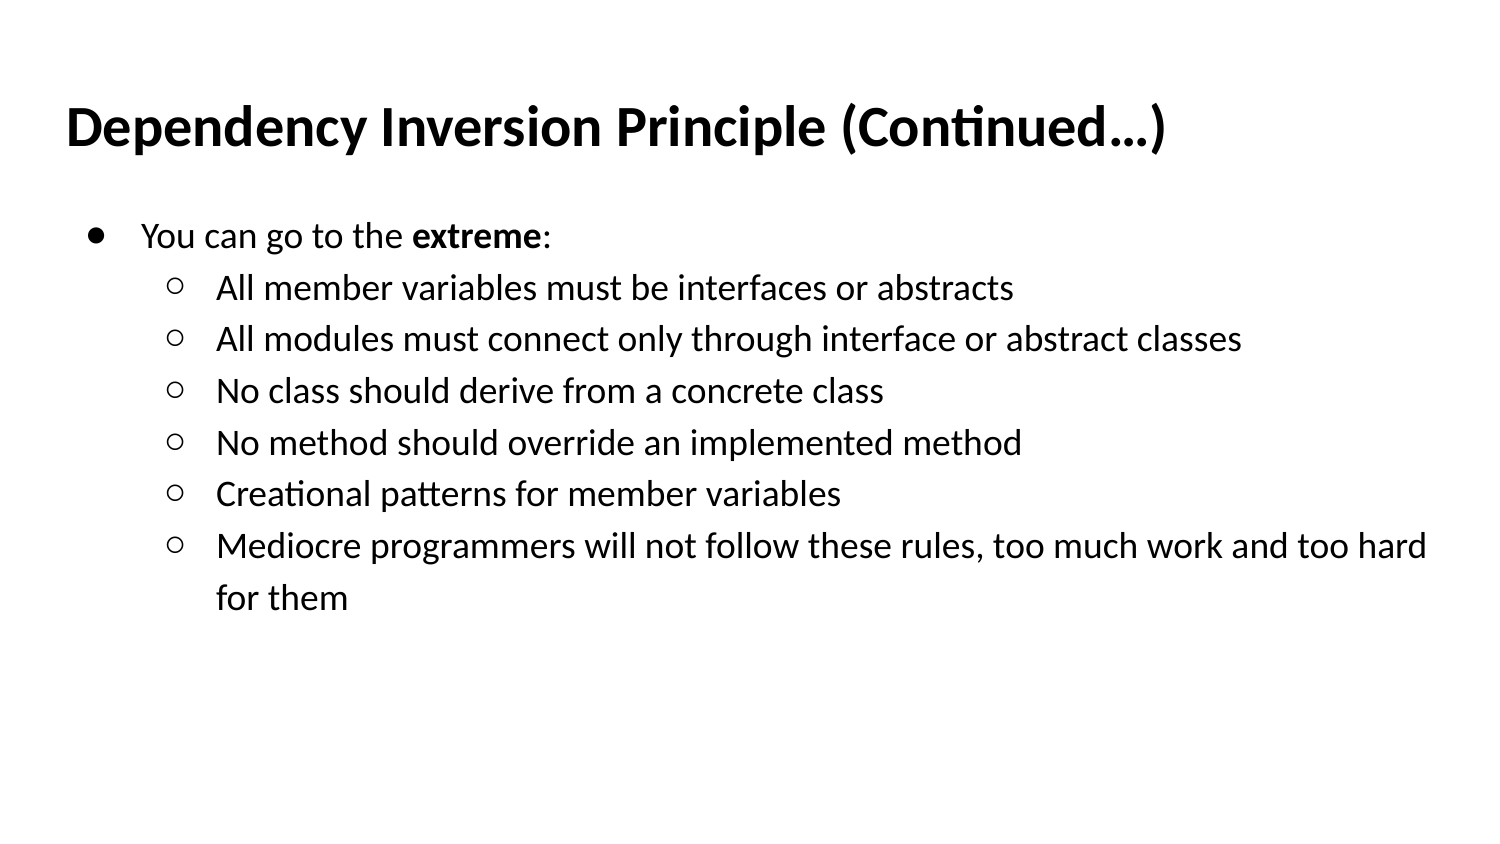

# Dependency Inversion Principle (Continued…)
You can go to the extreme:
All member variables must be interfaces or abstracts
All modules must connect only through interface or abstract classes
No class should derive from a concrete class
No method should override an implemented method
Creational patterns for member variables
Mediocre programmers will not follow these rules, too much work and too hard for them